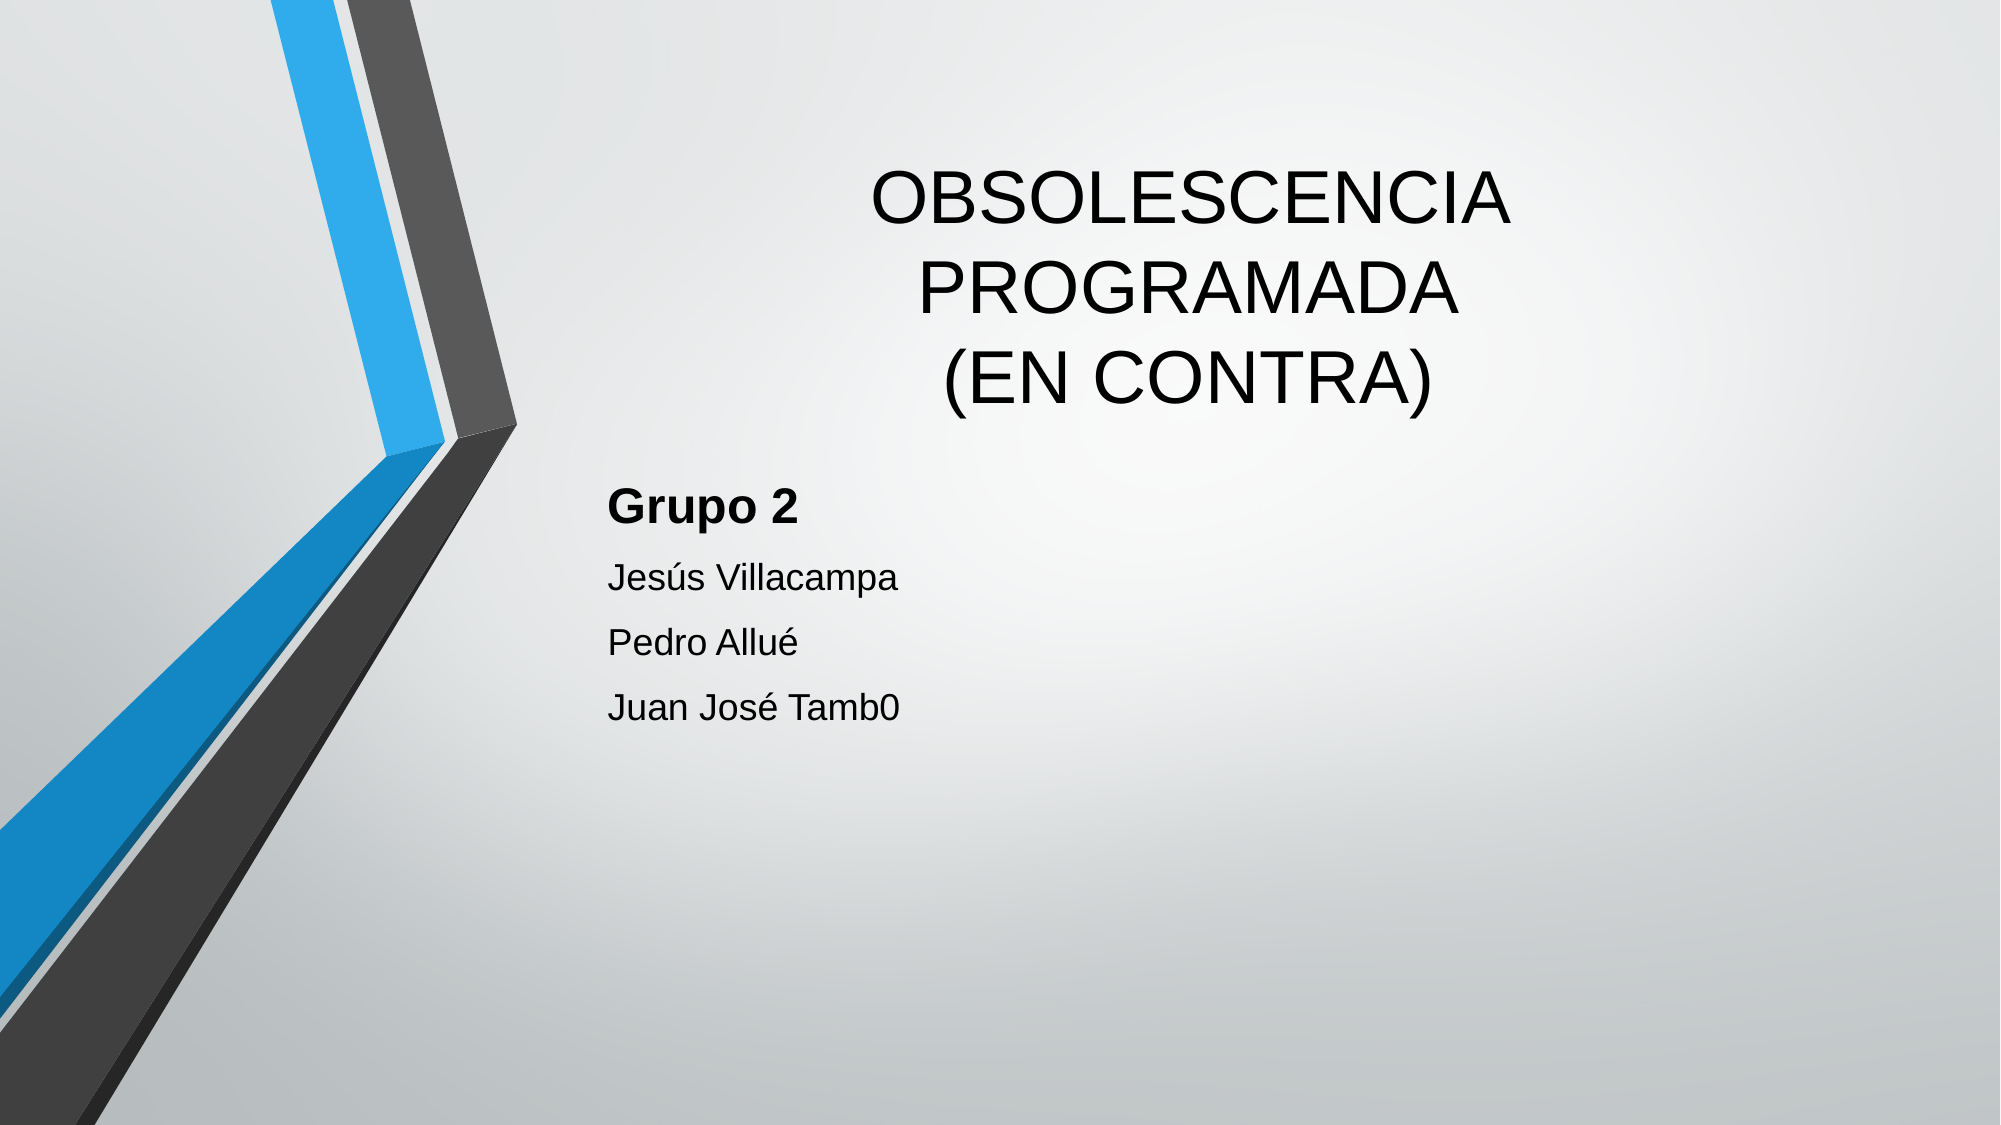

# OBSOLESCENCIA PROGRAMADA (EN CONTRA)

Grupo 2
Jesús Villacampa
Pedro Allué
Juan José Tamb0